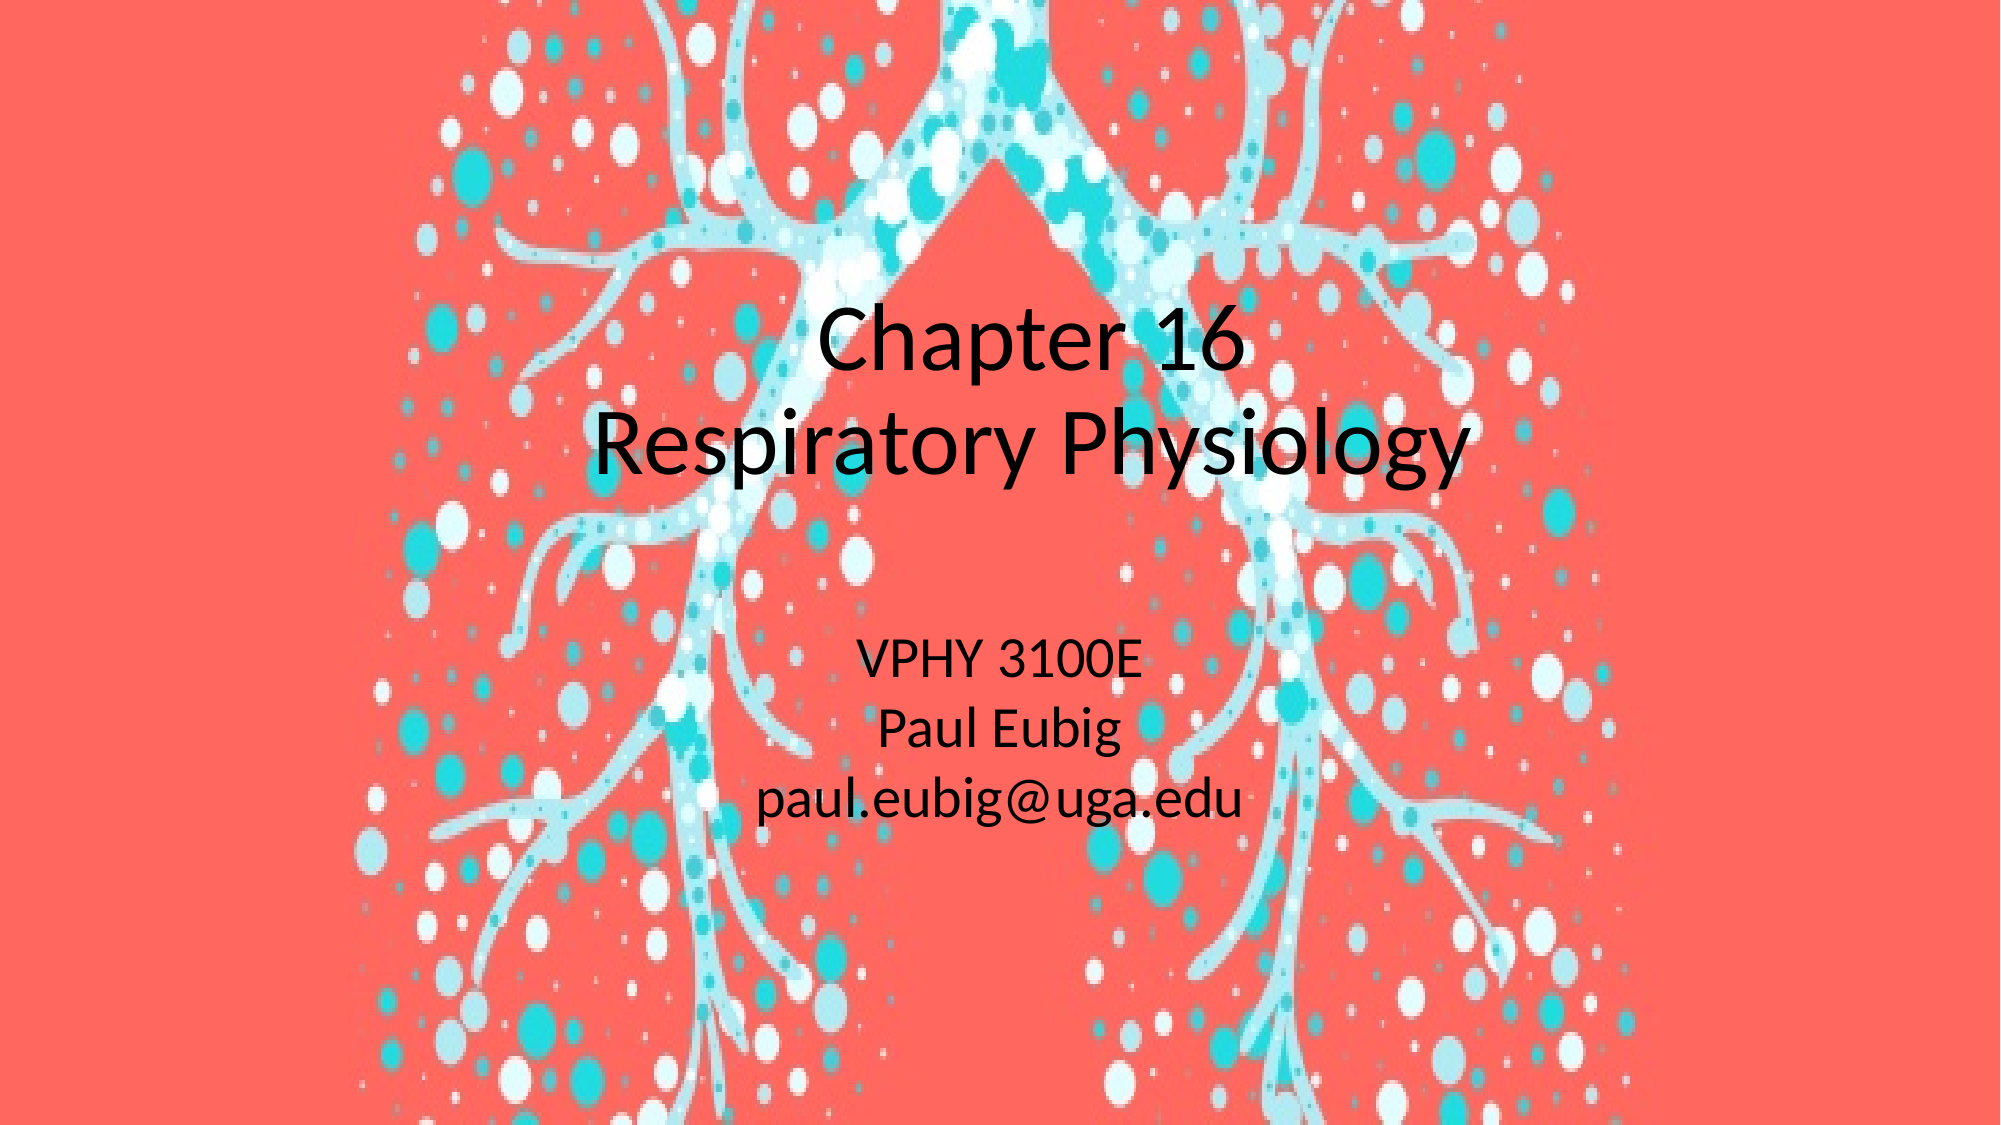

# Chapter 16 Respiratory Physiology
VPHY 3100E
Paul Eubig
paul.eubig@uga.edu